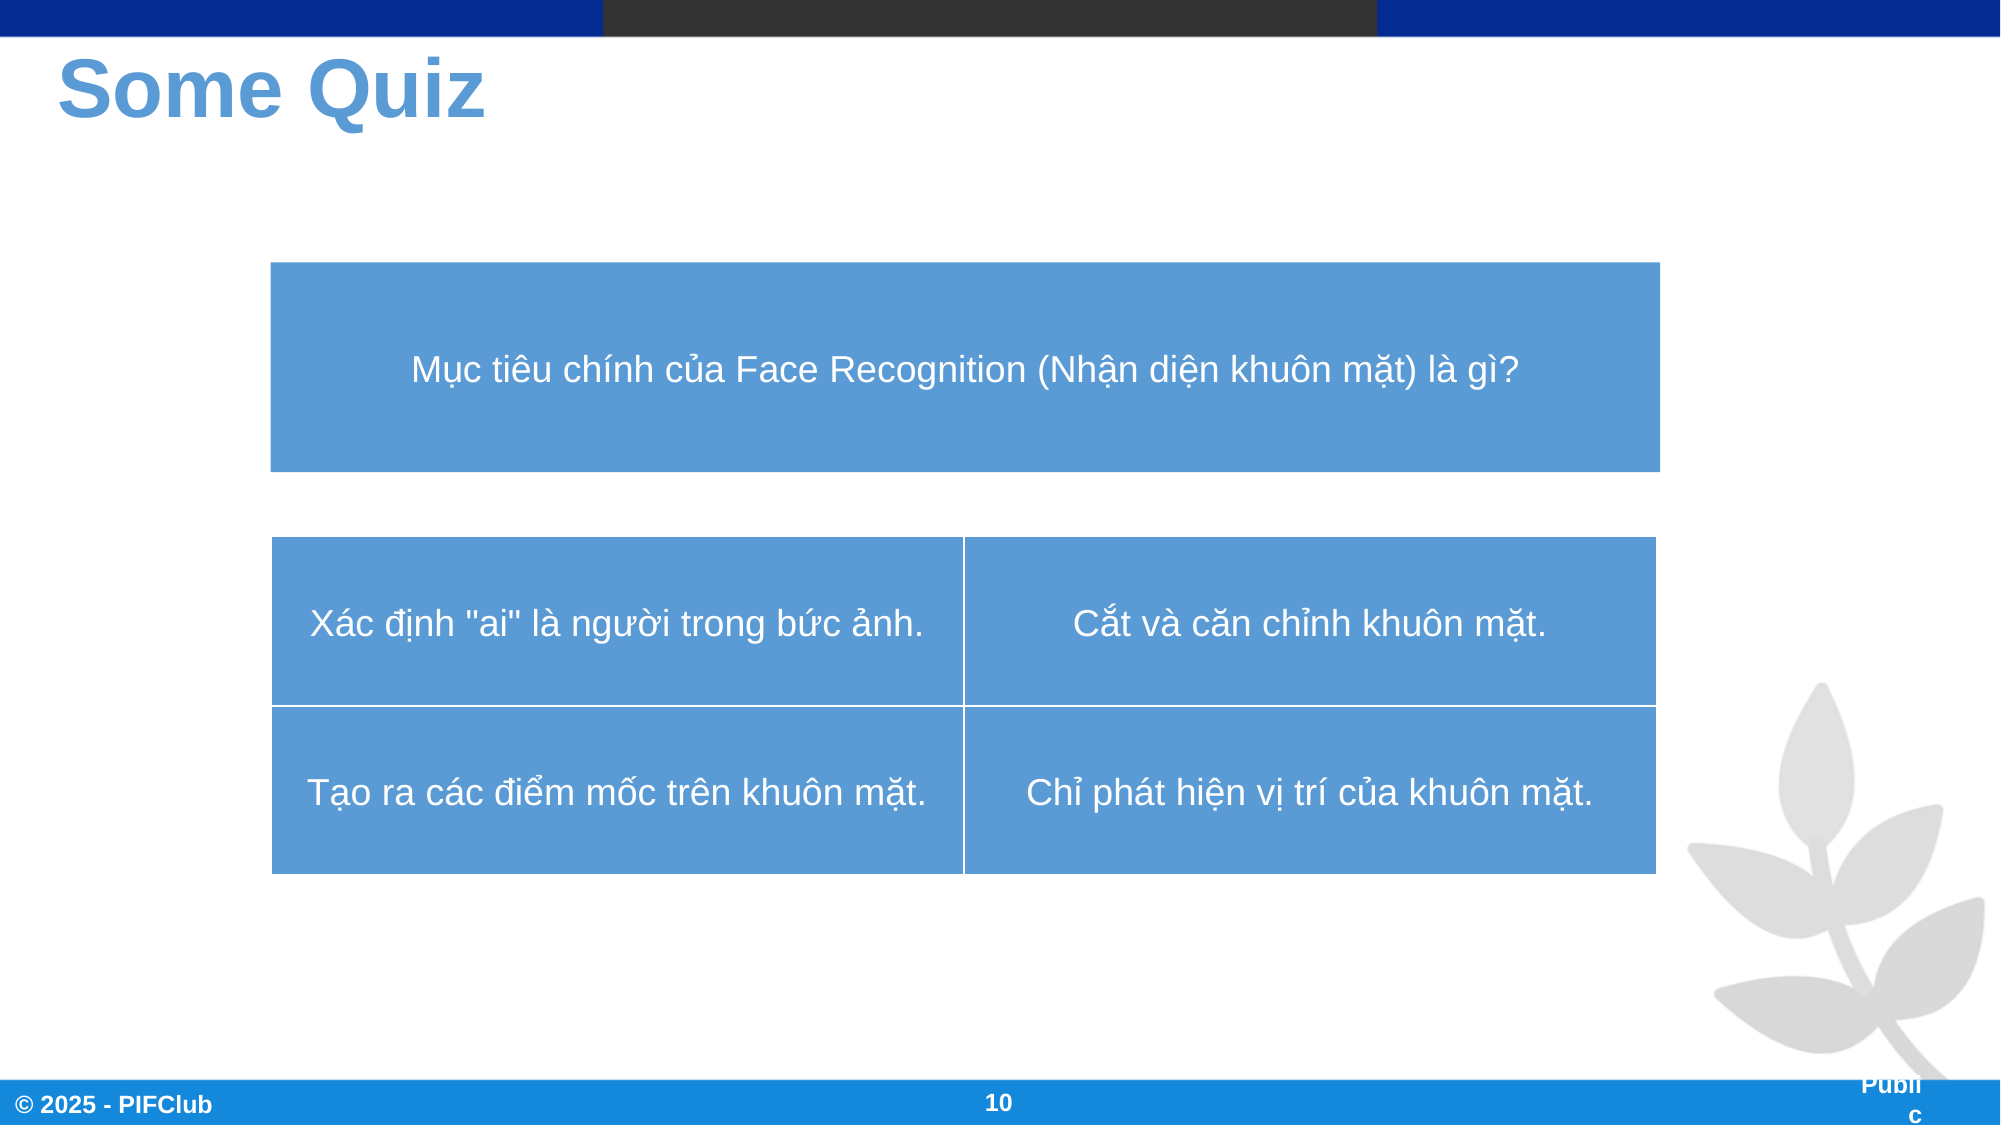

Some Quiz
Mục tiêu chính của Face Recognition (Nhận diện khuôn mặt) là gì?
Xác định "ai" là người trong bức ảnh.
Cắt và căn chỉnh khuôn mặt.
Tạo ra các điểm mốc trên khuôn mặt.
Chỉ phát hiện vị trí của khuôn mặt.